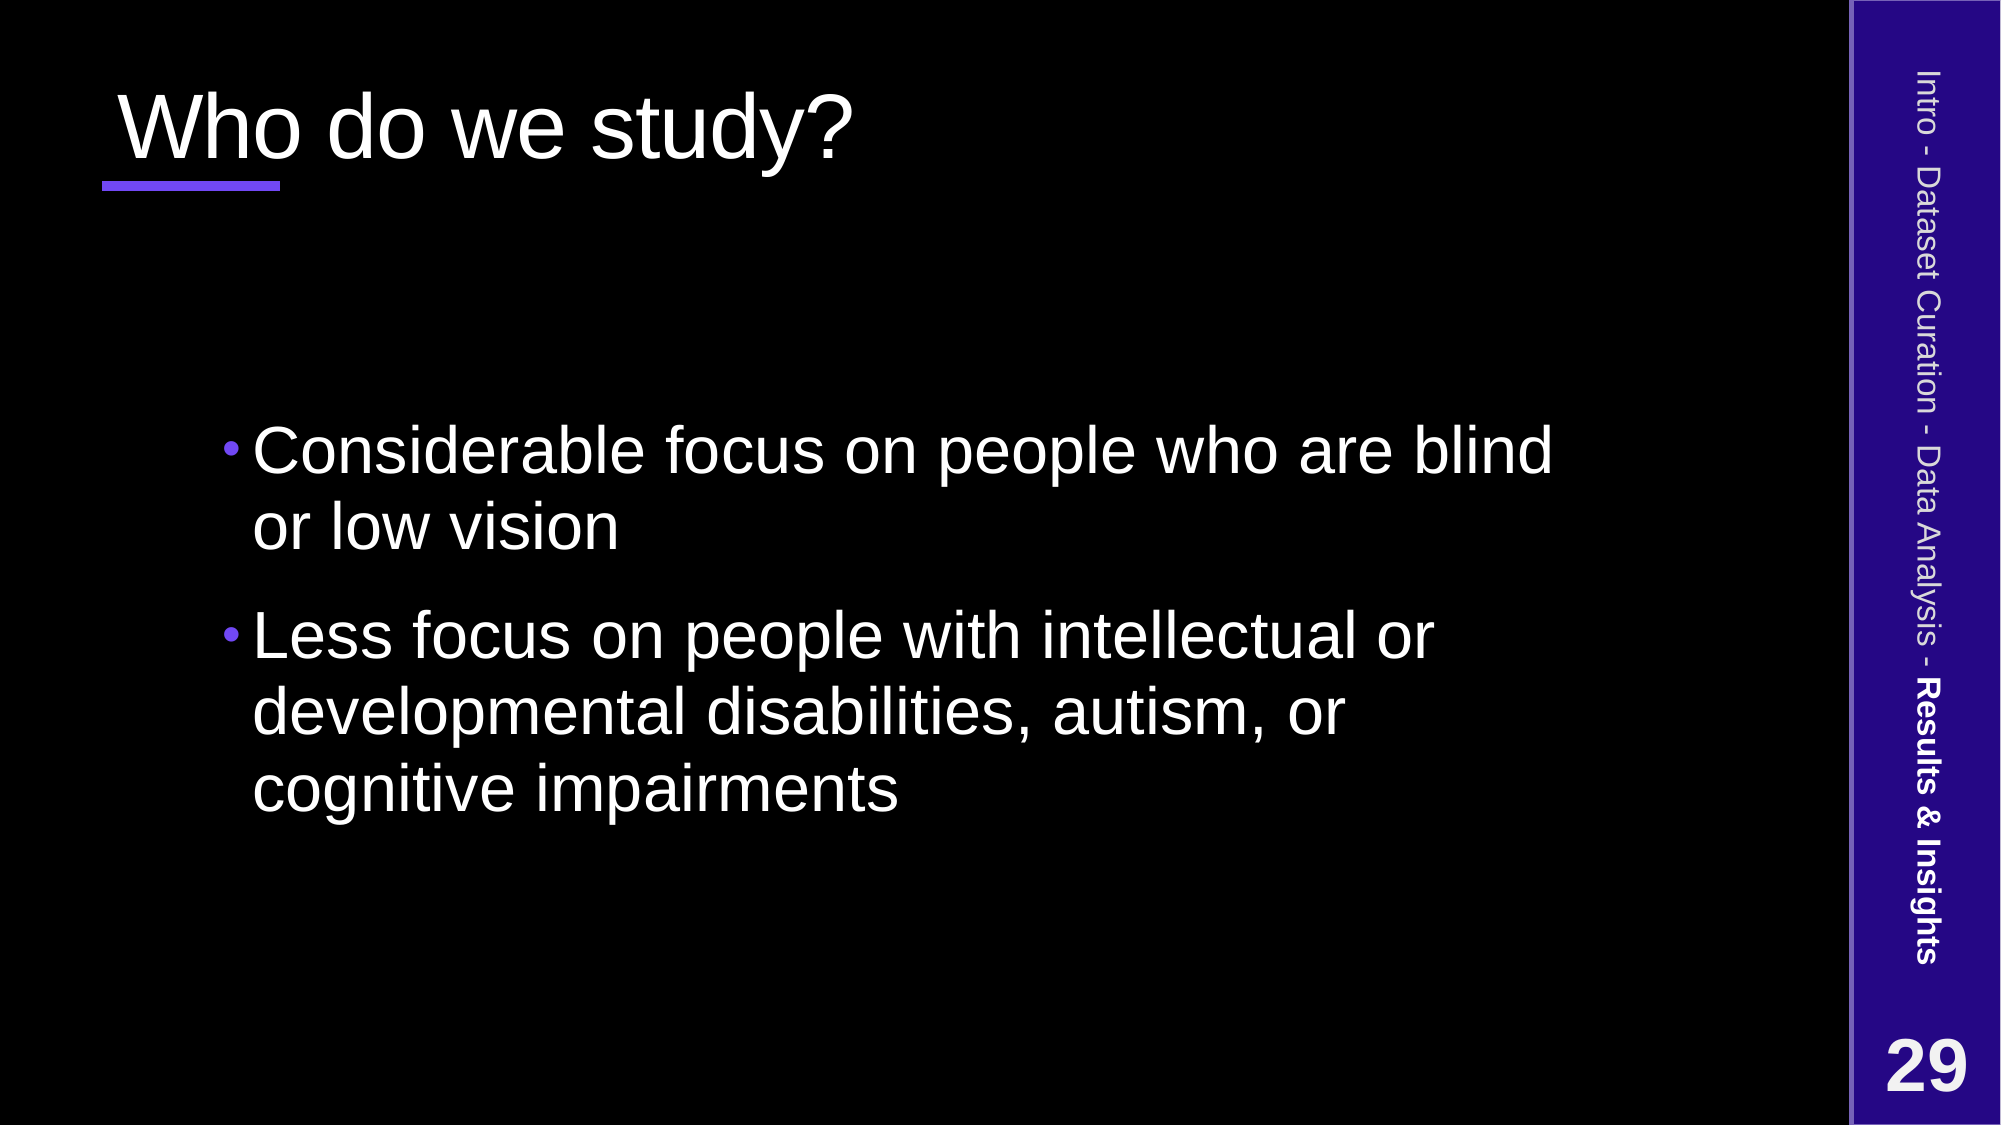

# Who do we study?
Considerable focus on people who are blind or low vision
Less focus on people with intellectual or developmental disabilities, autism, or cognitive impairments

Intro - Dataset Curation - Data Analysis - Results & Insights
29